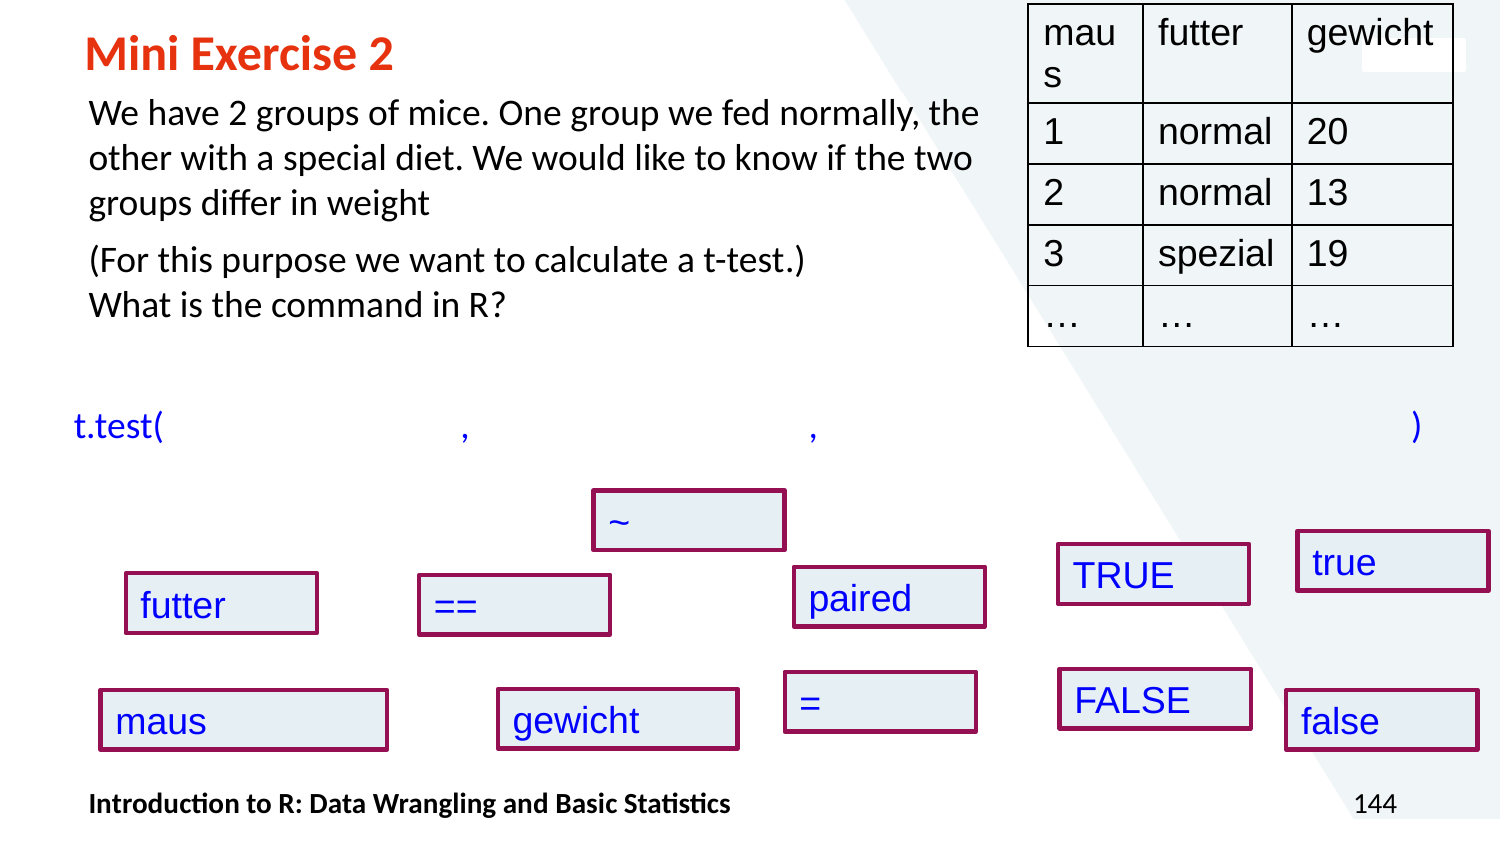

| maus | futter | gewicht |
| --- | --- | --- |
| 1 | normal | 20 |
| 2 | normal | 13 |
| 3 | spezial | 19 |
| … | … | … |
# Mini Exercise 2

We have 2 groups of mice. One group we fed normally, the other with a special diet. We would like to know if the two groups differ in weight
(For this purpose we want to calculate a t-test.)
What is the command in R?

t.test(                                   ,                                        ,                                                                      )

~
true
TRUE
paired
futter
==
FALSE
=
gewicht
maus
false
Introduction to R: Data Wrangling and Basic Statistics
144